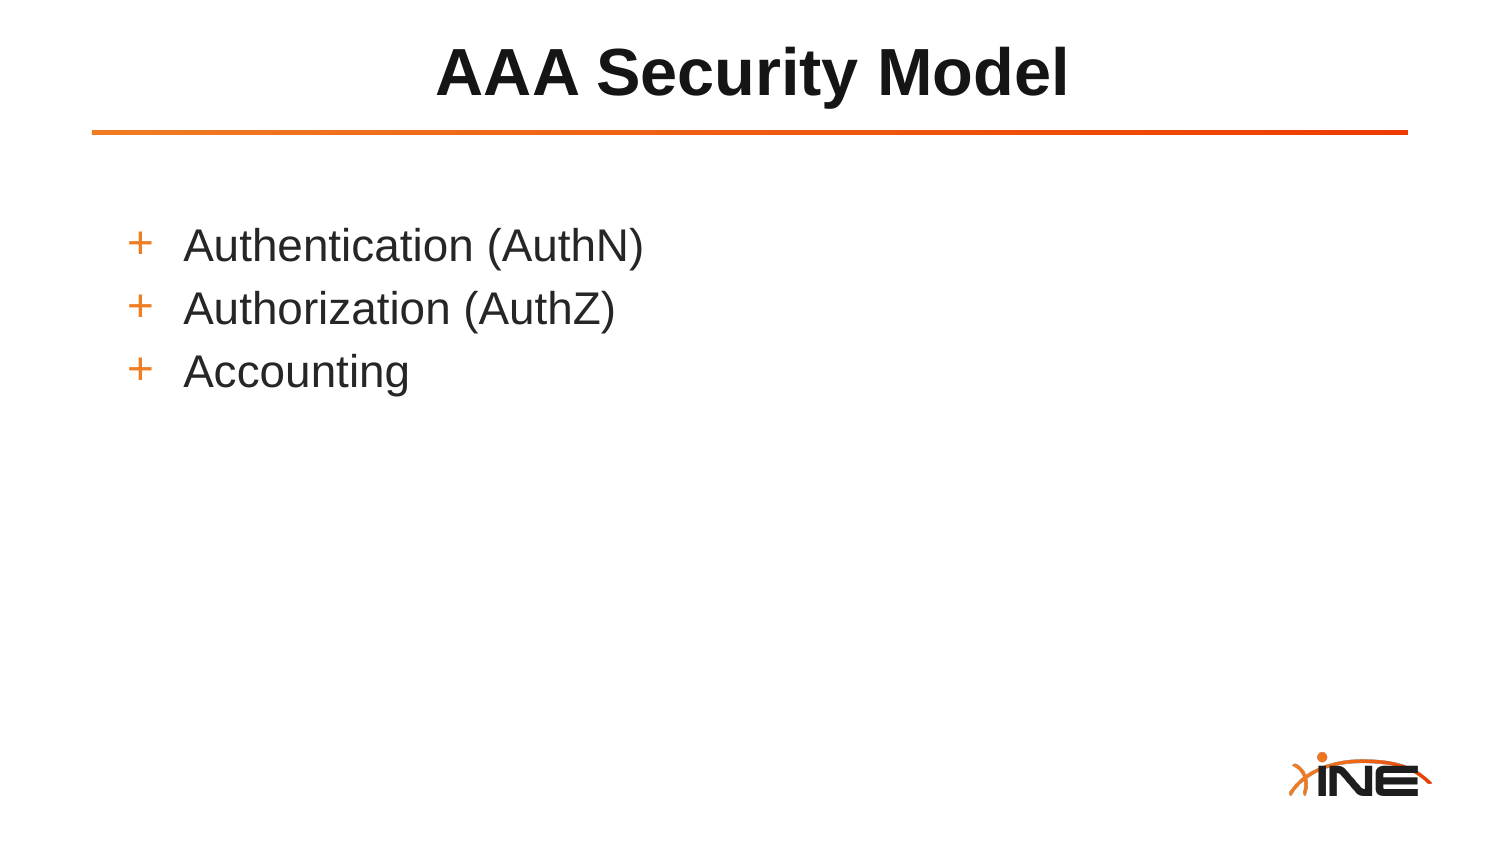

# AAA Security Model
Authentication (AuthN)
Authorization (AuthZ)
Accounting